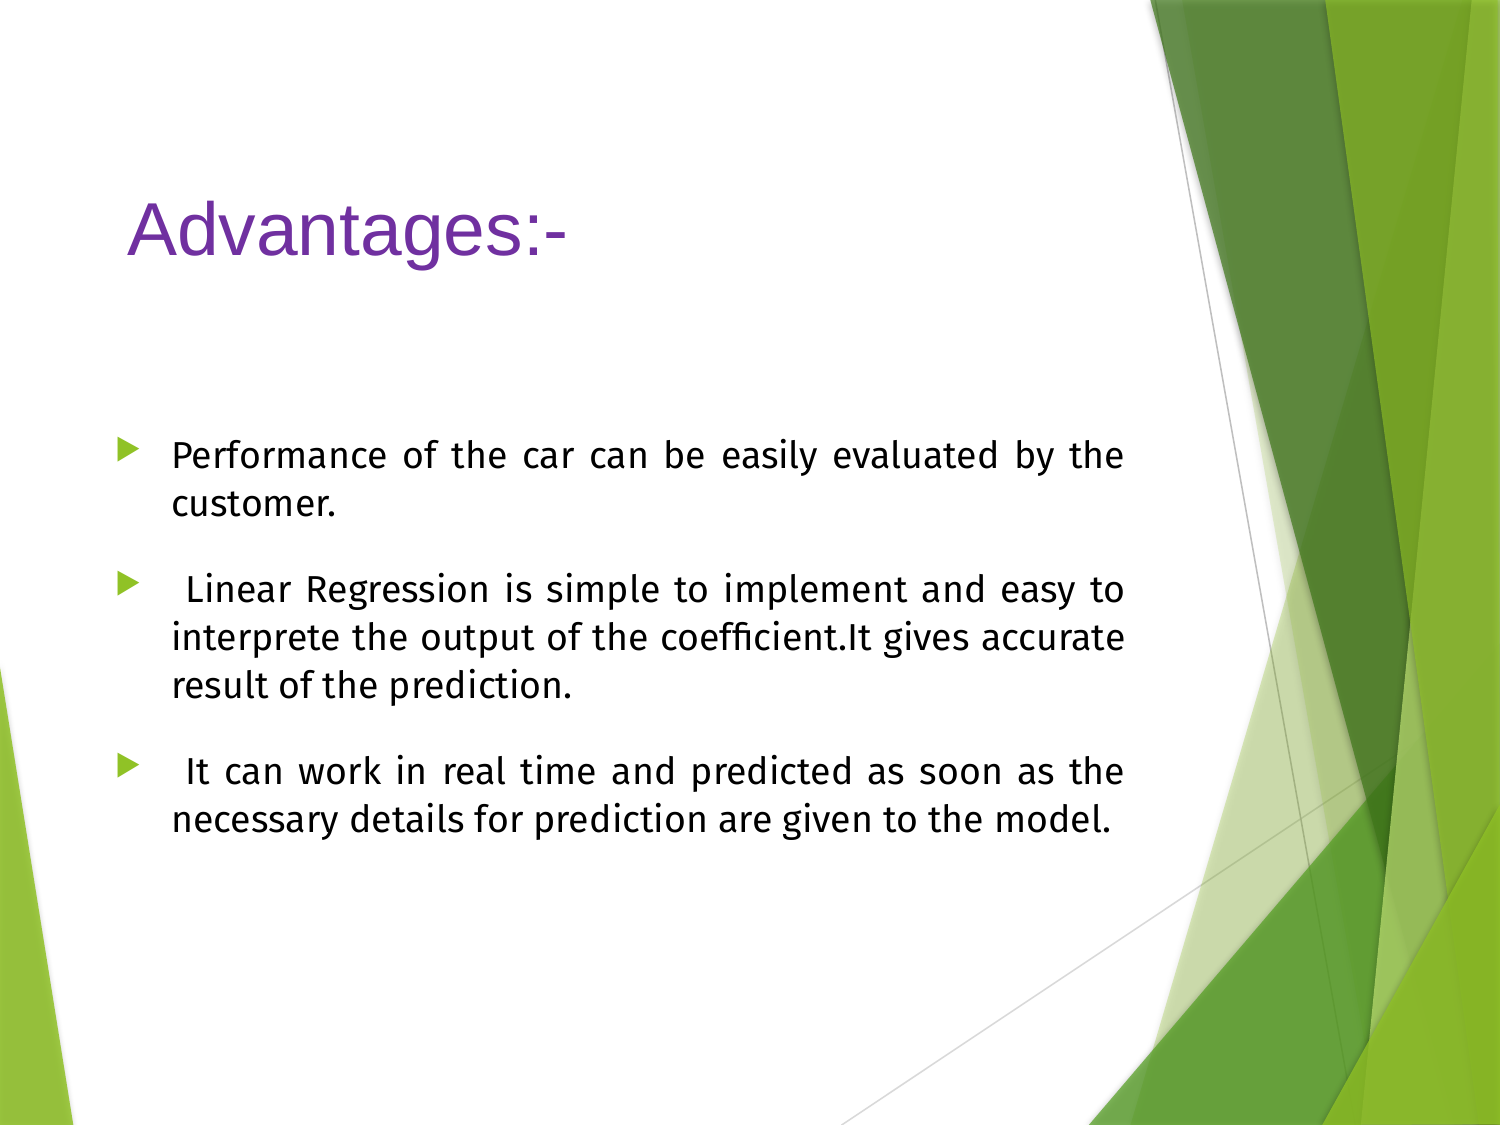

# Advantages:-

Performance of the car can be easily evaluated by the customer.
 Linear Regression is simple to implement and easy to interprete the output of the coefficient.It gives accurate result of the prediction.
 It can work in real time and predicted as soon as the necessary details for prediction are given to the model.